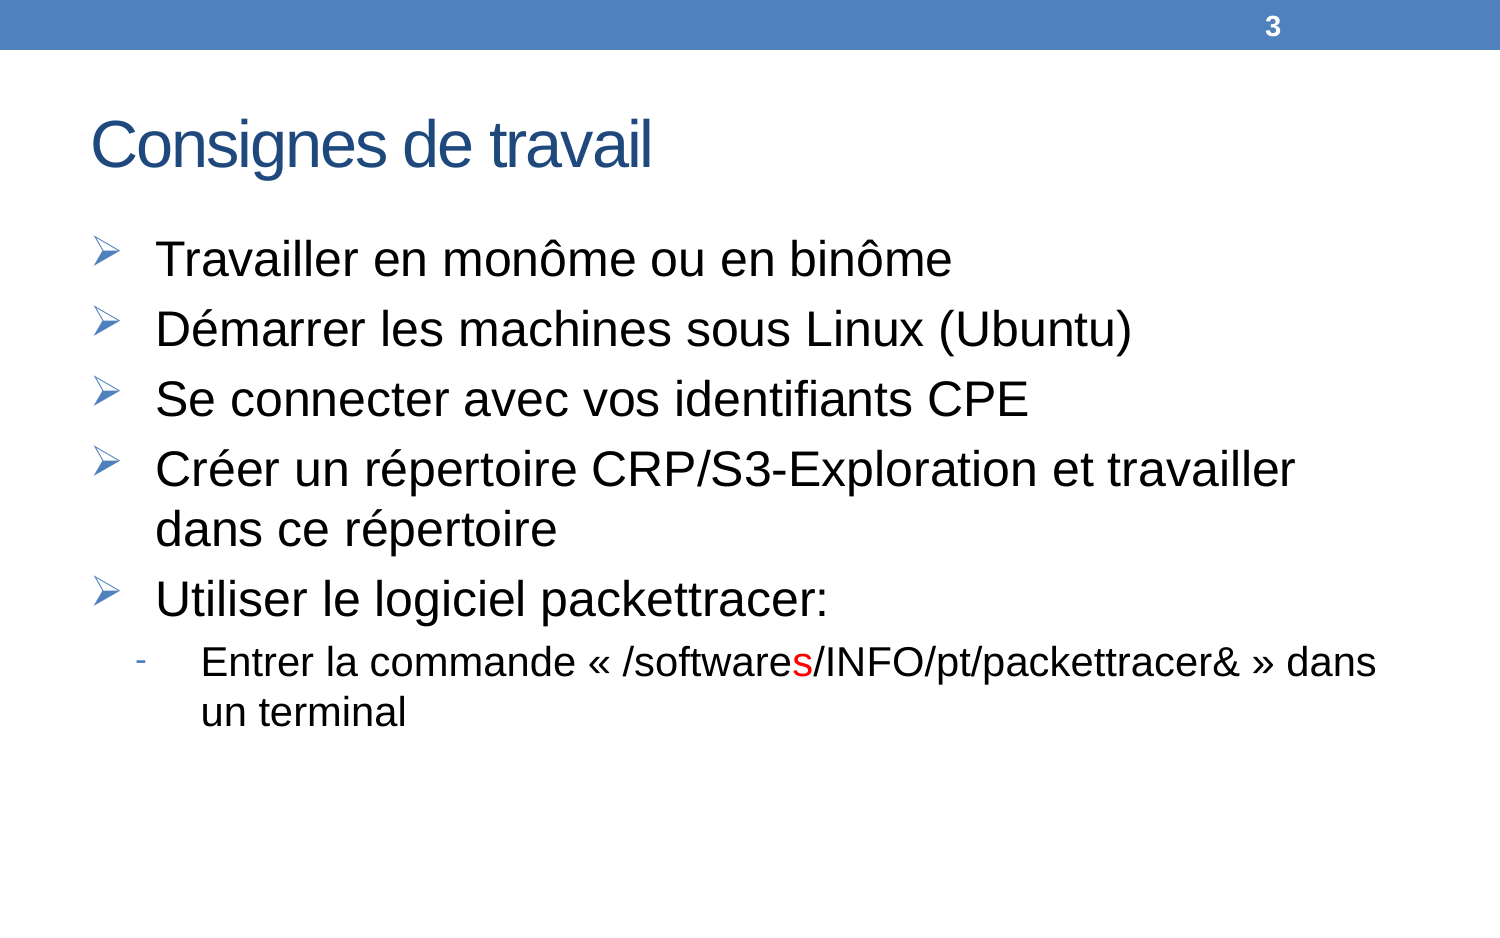

3
# Consignes de travail
Travailler en monôme ou en binôme
Démarrer les machines sous Linux (Ubuntu)
Se connecter avec vos identifiants CPE
Créer un répertoire CRP/S3-Exploration et travailler dans ce répertoire
Utiliser le logiciel packettracer:
Entrer la commande « /softwares/INFO/pt/packettracer& » dans un terminal